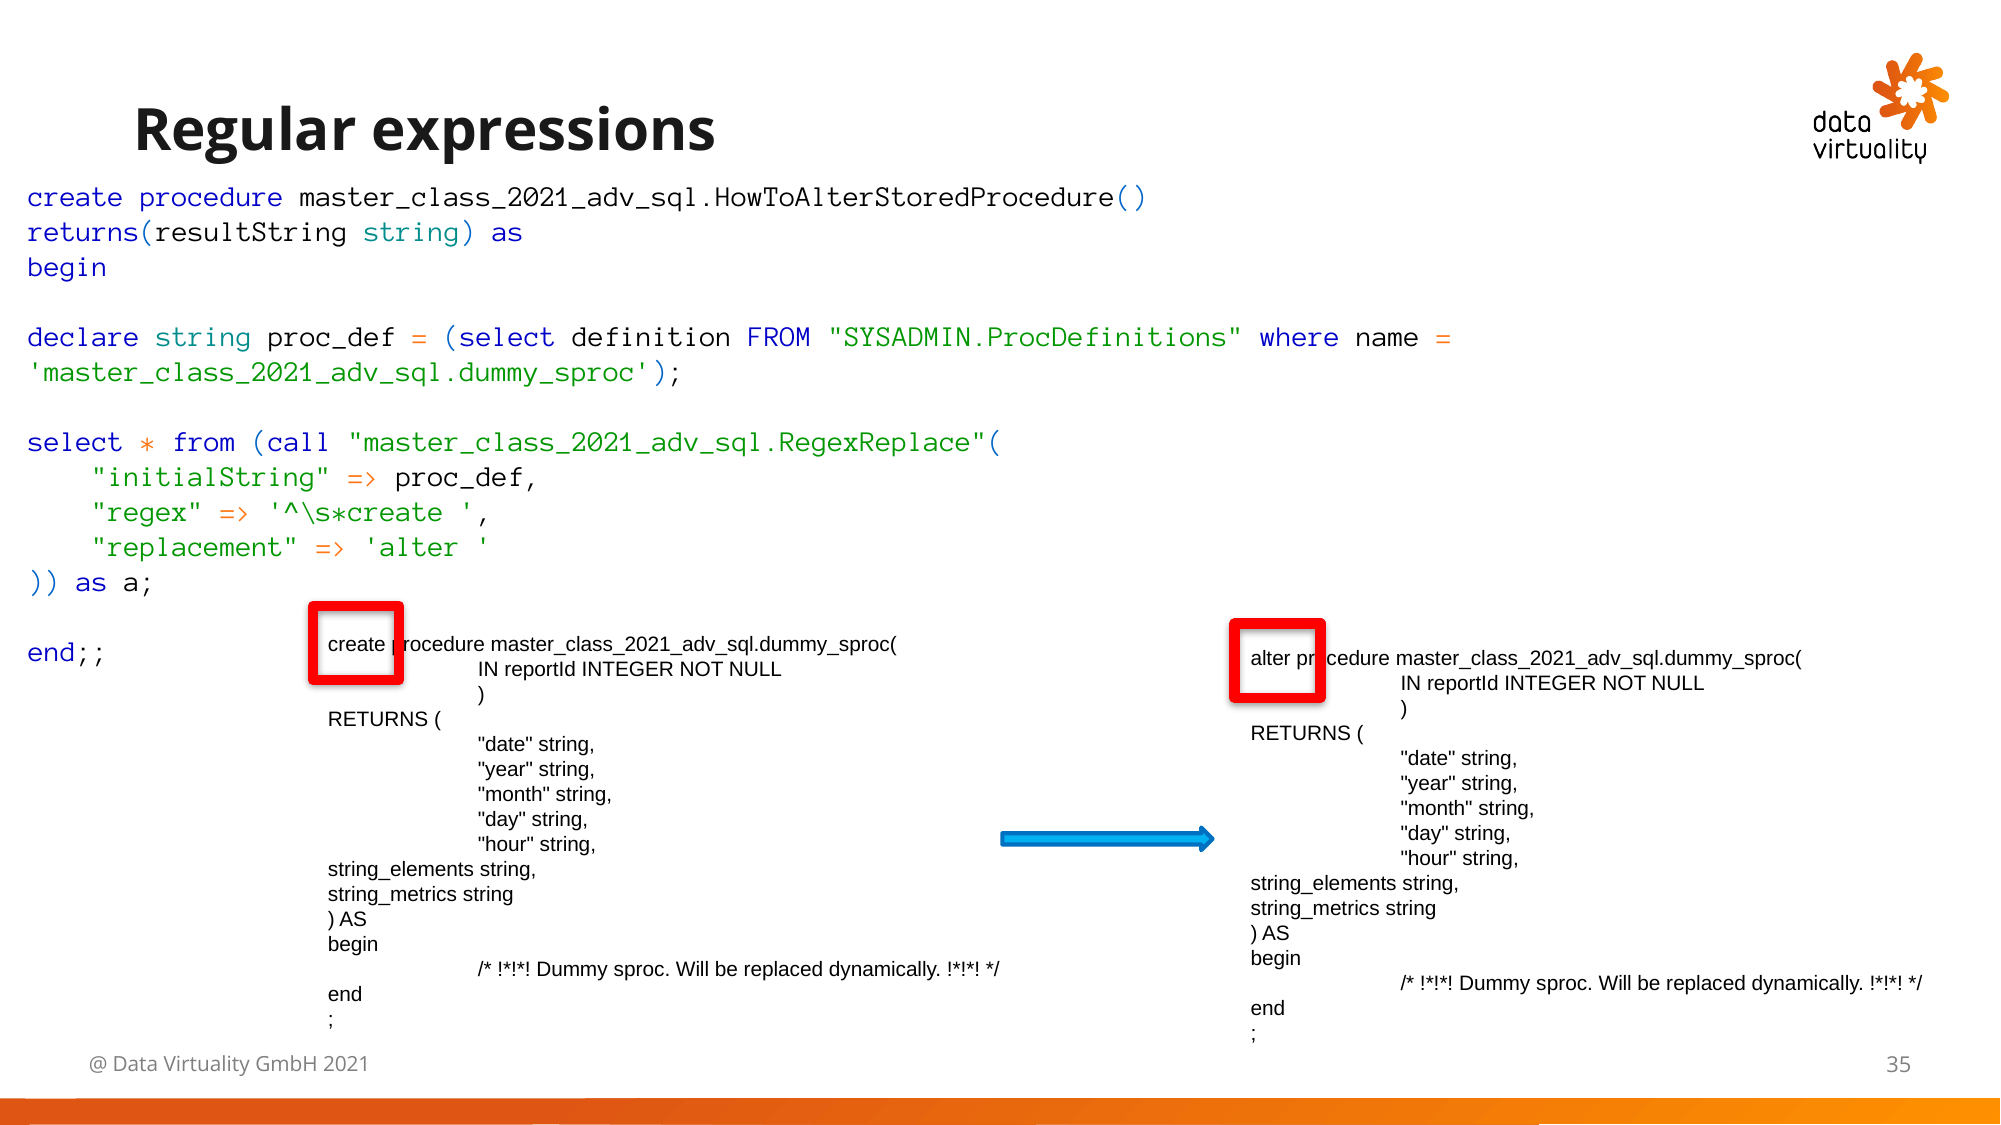

Regular expressions
create procedure master_class_2021_adv_sql.HowToAlterStoredProcedure()
returns(resultString string) as
begin

declare string proc_def = (select definition FROM "SYSADMIN.ProcDefinitions" where name = 'master_class_2021_adv_sql.dummy_sproc');

select * from (call "master_class_2021_adv_sql.RegexReplace"(
    "initialString" => proc_def,
    "regex" => '^\s*create ',
    "replacement" => 'alter '
)) as a;

end;;

create procedure master_class_2021_adv_sql.dummy_sproc(
	IN reportId INTEGER NOT NULL
	)
RETURNS (
	"date" string,
	"year" string,
	"month" string,
	"day" string,
	"hour" string,
string_elements string,
string_metrics string
) AS
begin
	/* !*!*! Dummy sproc. Will be replaced dynamically. !*!*! */
end
;

alter procedure master_class_2021_adv_sql.dummy_sproc(
	IN reportId INTEGER NOT NULL
	)
RETURNS (
	"date" string,
	"year" string,
	"month" string,
	"day" string,
	"hour" string,
string_elements string,
string_metrics string
) AS
begin
	/* !*!*! Dummy sproc. Will be replaced dynamically. !*!*! */
end
;

@ Data Virtuality GmbH 2021

35